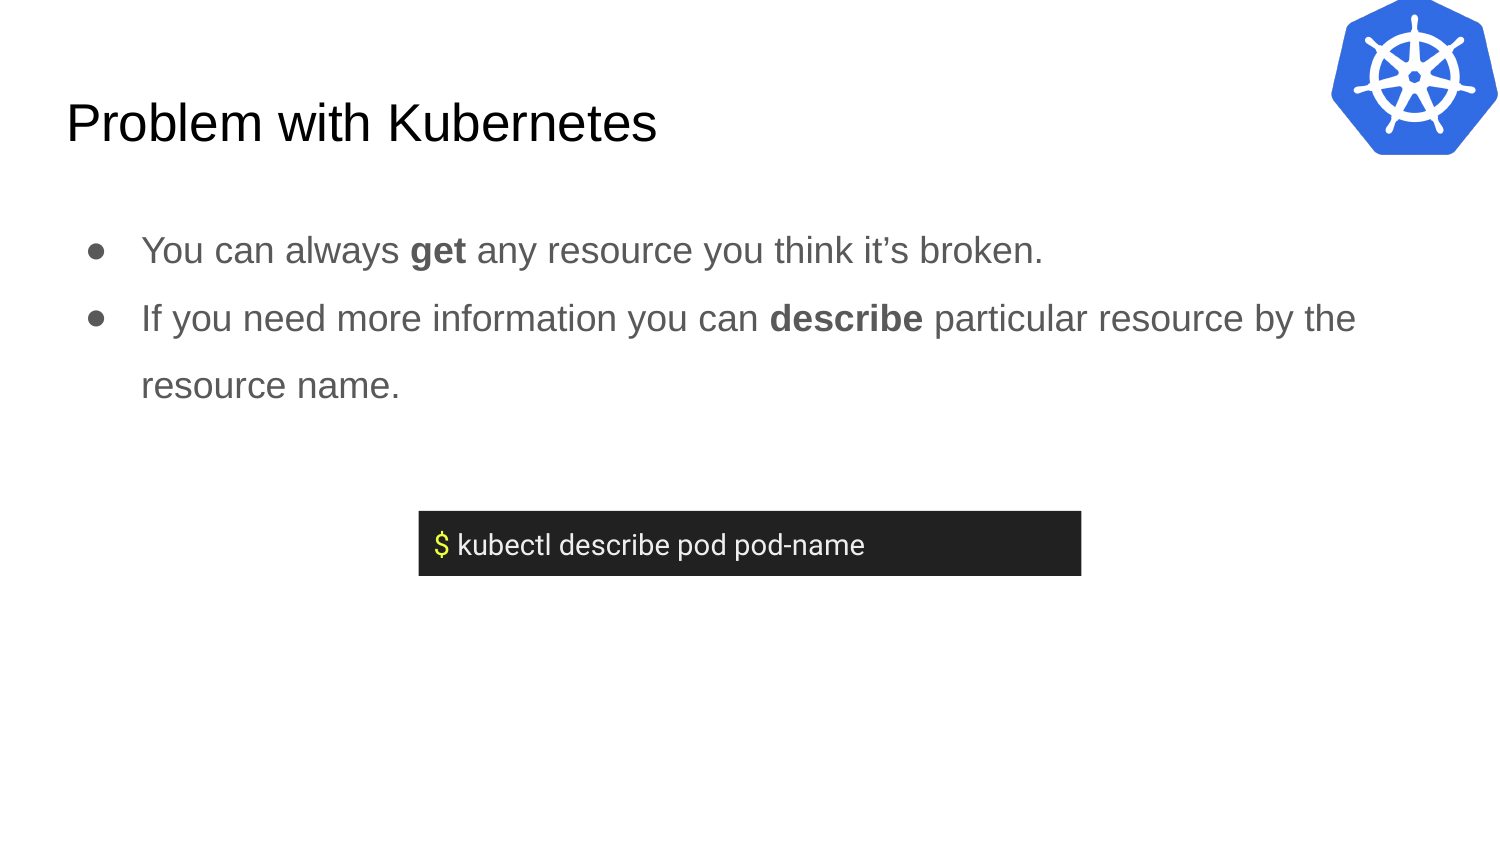

# Problem with Kubernetes
You can always get any resource you think it’s broken.
If you need more information you can describe particular resource by the resource name.
$ kubectl describe pod pod-name